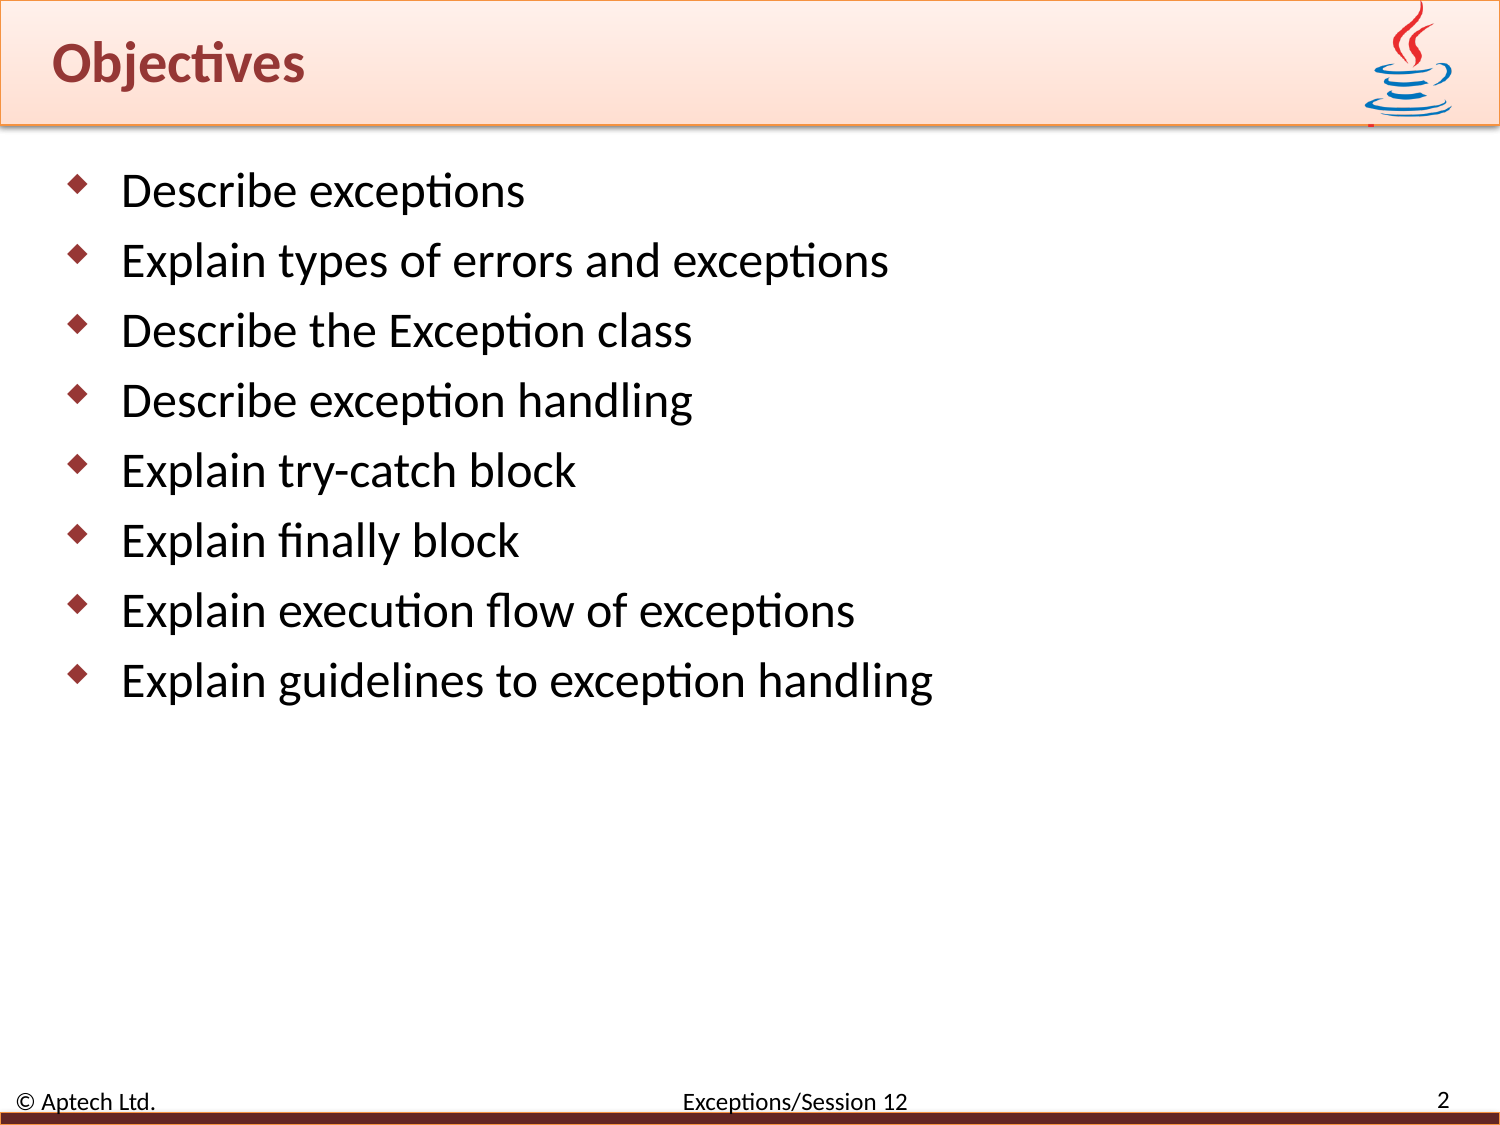

# Objectives
Describe exceptions
Explain types of errors and exceptions
Describe the Exception class
Describe exception handling
Explain try-catch block
Explain finally block
Explain execution flow of exceptions
Explain guidelines to exception handling

2
© Aptech Ltd.                                                                                            Exceptions/Session 12